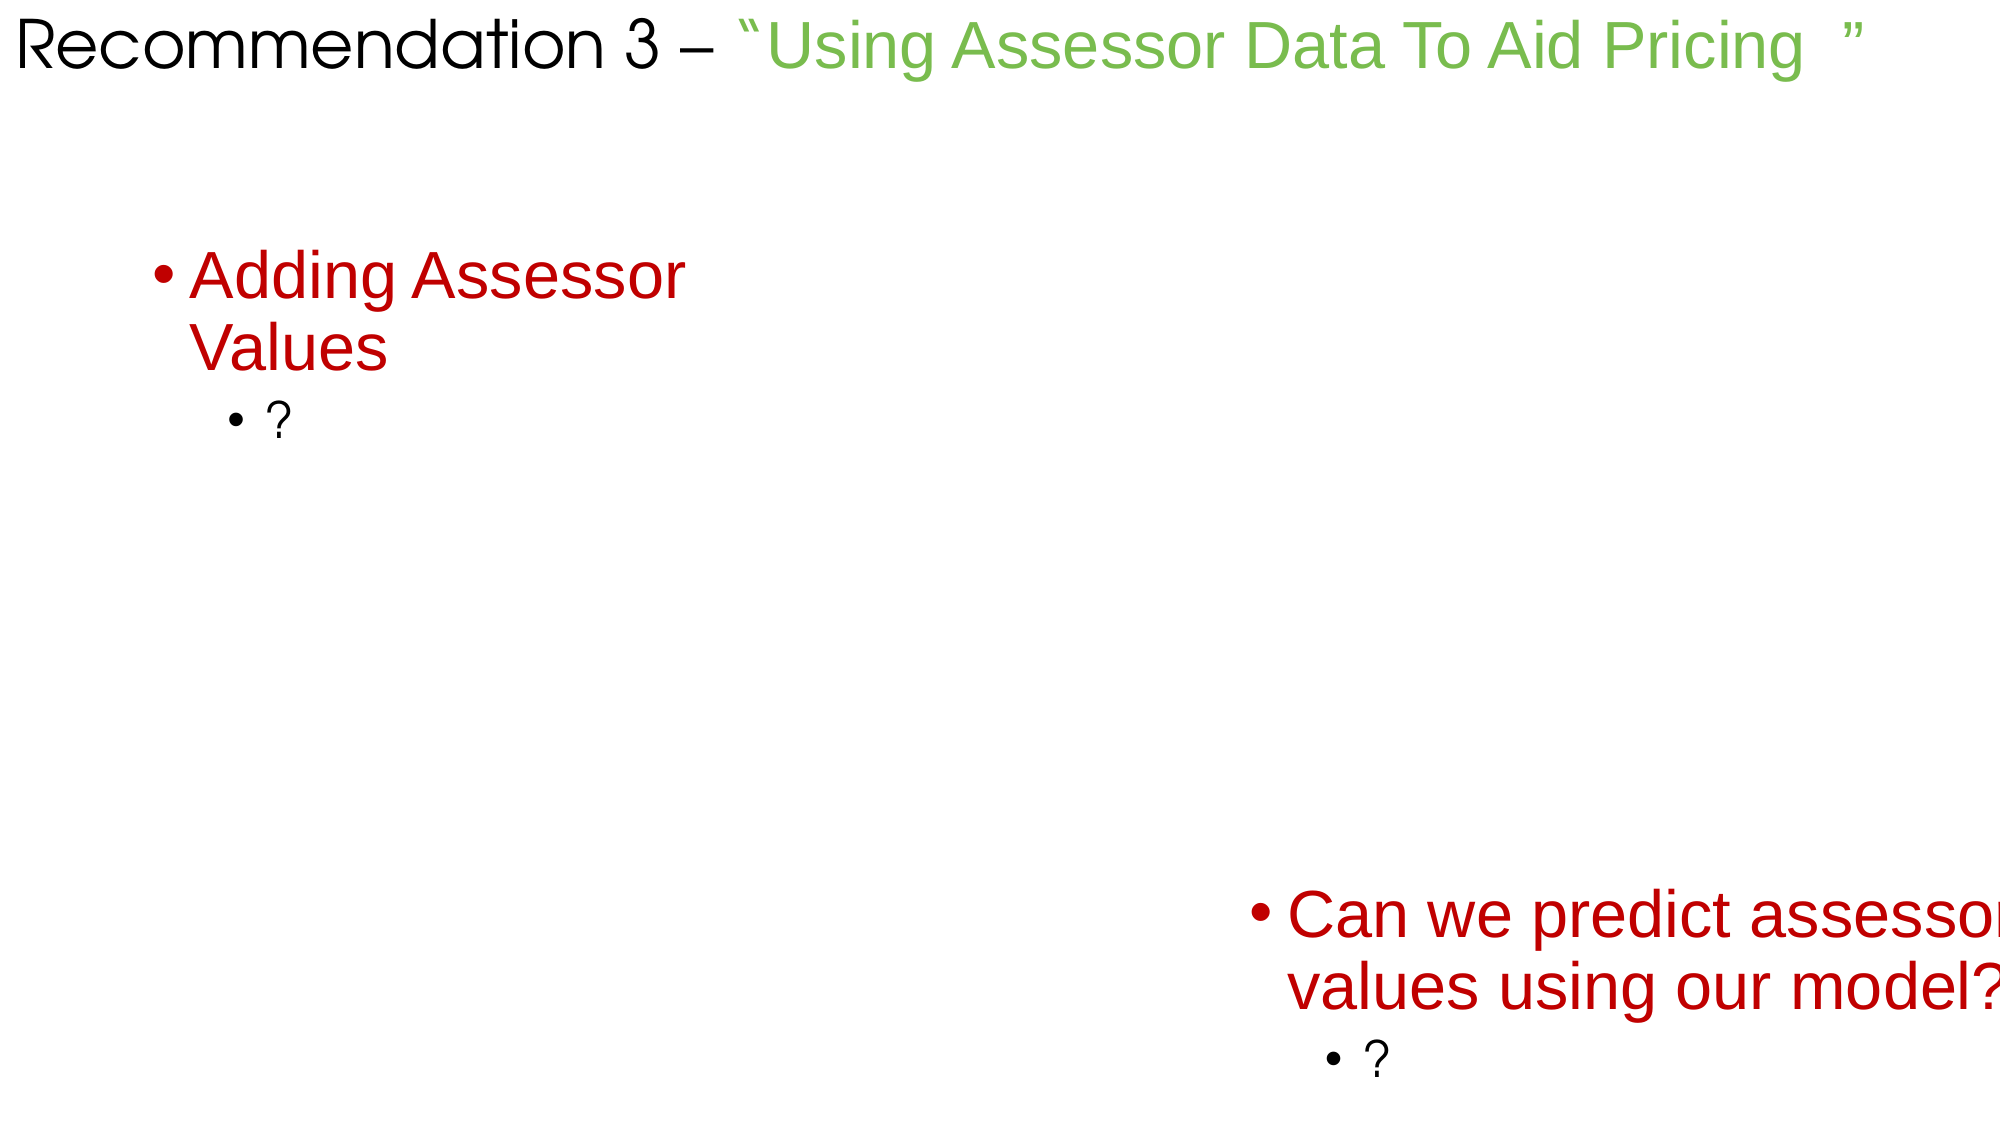

# Recommendation 3 – “Using Assessor Data To Aid Pricing  ”
Adding Assessor Values
?

Can we predict assessor values using our model?
?